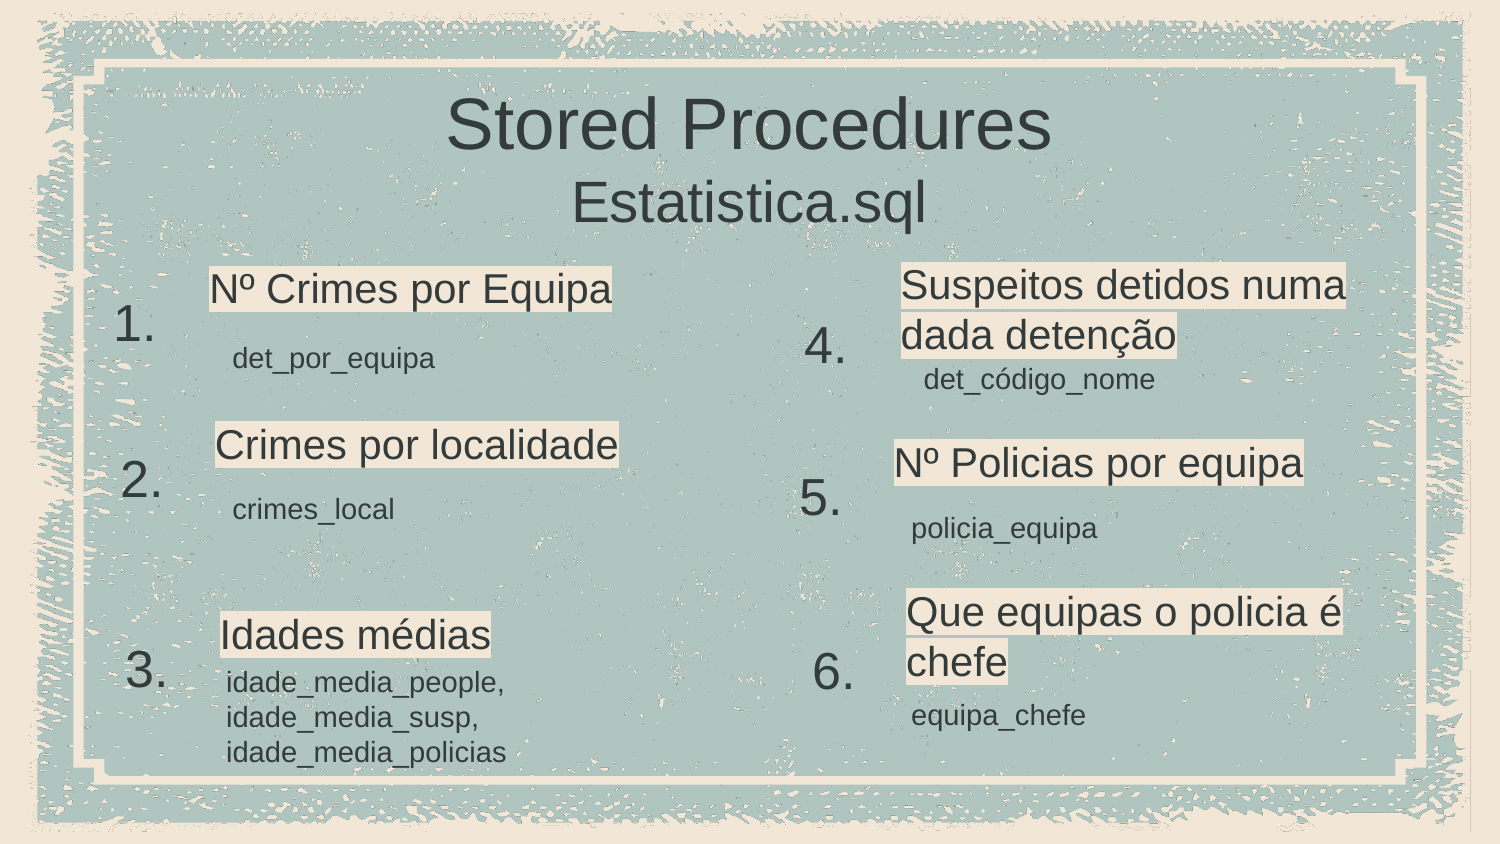

Stored Procedures
Estatistica.sql
# Nº Crimes por Equipa
Suspeitos detidos numa dada detenção
1.
4.
det_por_equipa
det_código_nome
Crimes por localidade
Nº Policias por equipa
2.
5.
crimes_local
policia_equipa
Idades médias
Que equipas o policia é chefe
3.
6.
equipa_chefe
idade_media_people,
idade_media_susp,
idade_media_policias